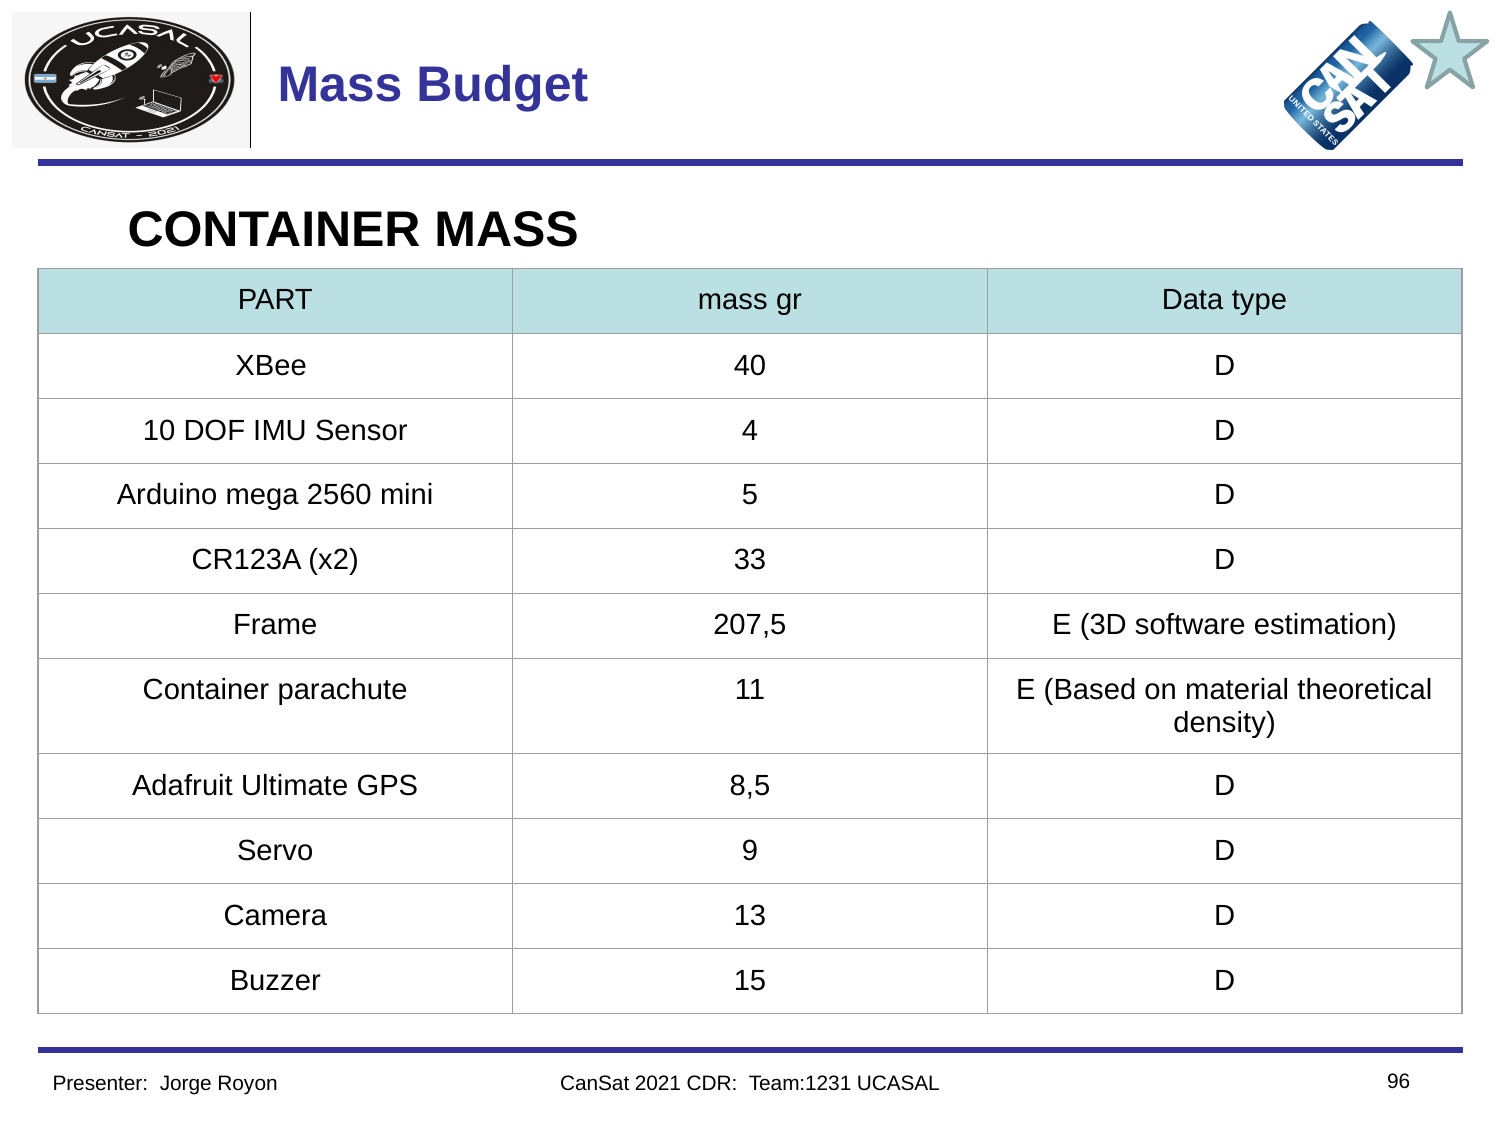

# Mass Budget

CONTAINER MASS
| PART | mass gr | Data type |
| --- | --- | --- |
| XBee | 40 | D |
| 10 DOF IMU Sensor | 4 | D |
| Arduino mega 2560 mini | 5 | D |
| CR123A (x2) | 33 | D |
| Frame | 207,5 | E (3D software estimation) |
| Container parachute | 11 | E (Based on material theoretical density) |
| Adafruit Ultimate GPS | 8,5 | D |
| Servo | 9 | D |
| Camera | 13 | D |
| Buzzer | 15 | D |
96
Presenter:  Jorge Royon
CanSat 2021 CDR:  Team:1231 UCASAL